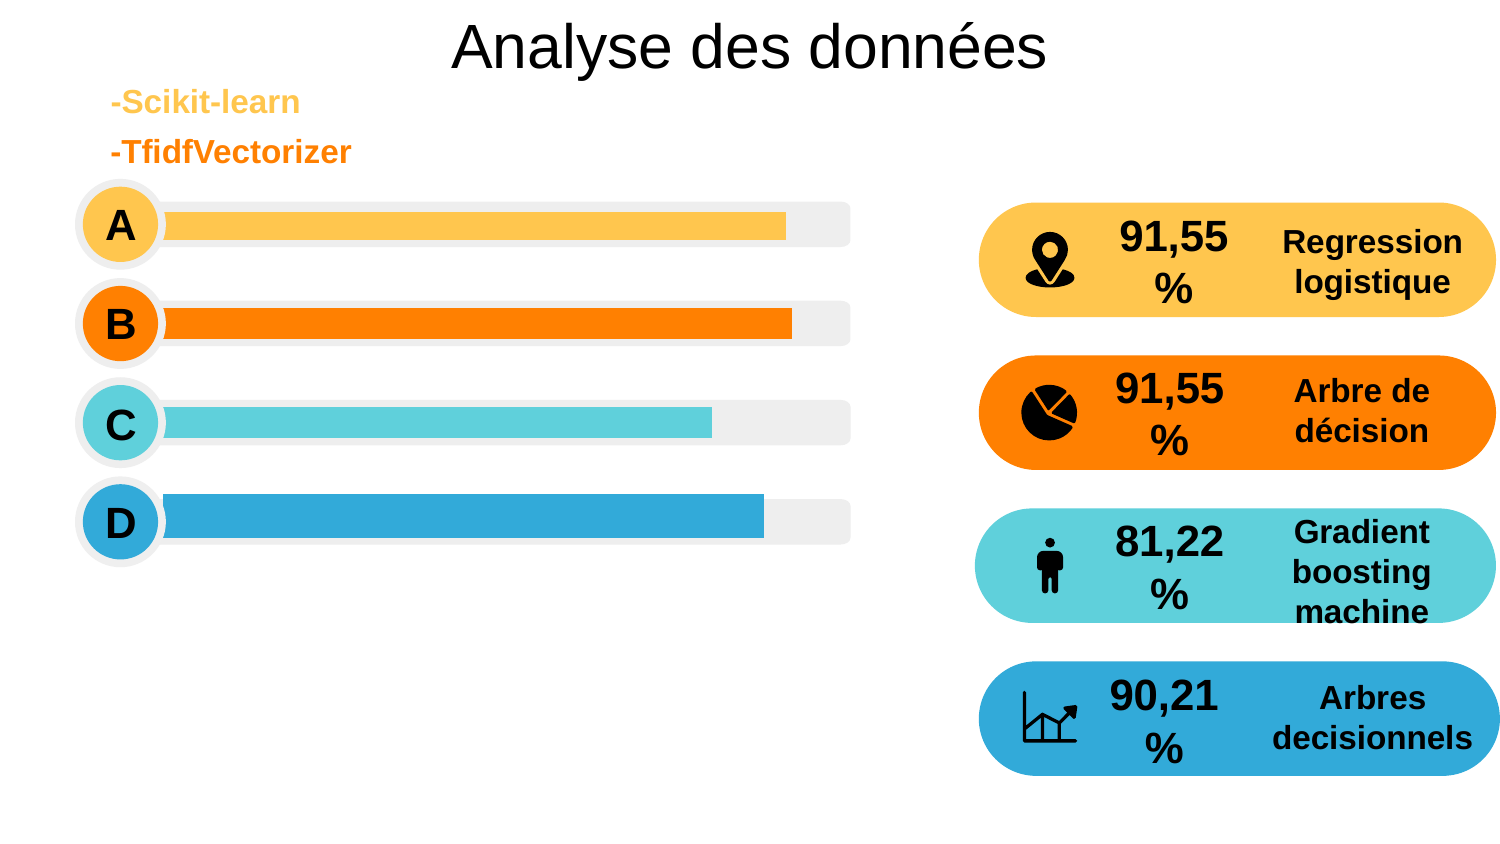

# Analyse des données
-Scikit-learn
-TfidfVectorizer

A

91,55%

Regression logistique

B

91,55%

Arbre de décision

C

D

81,22%

Gradient boosting machine

90,21%
Arbres decisionnels